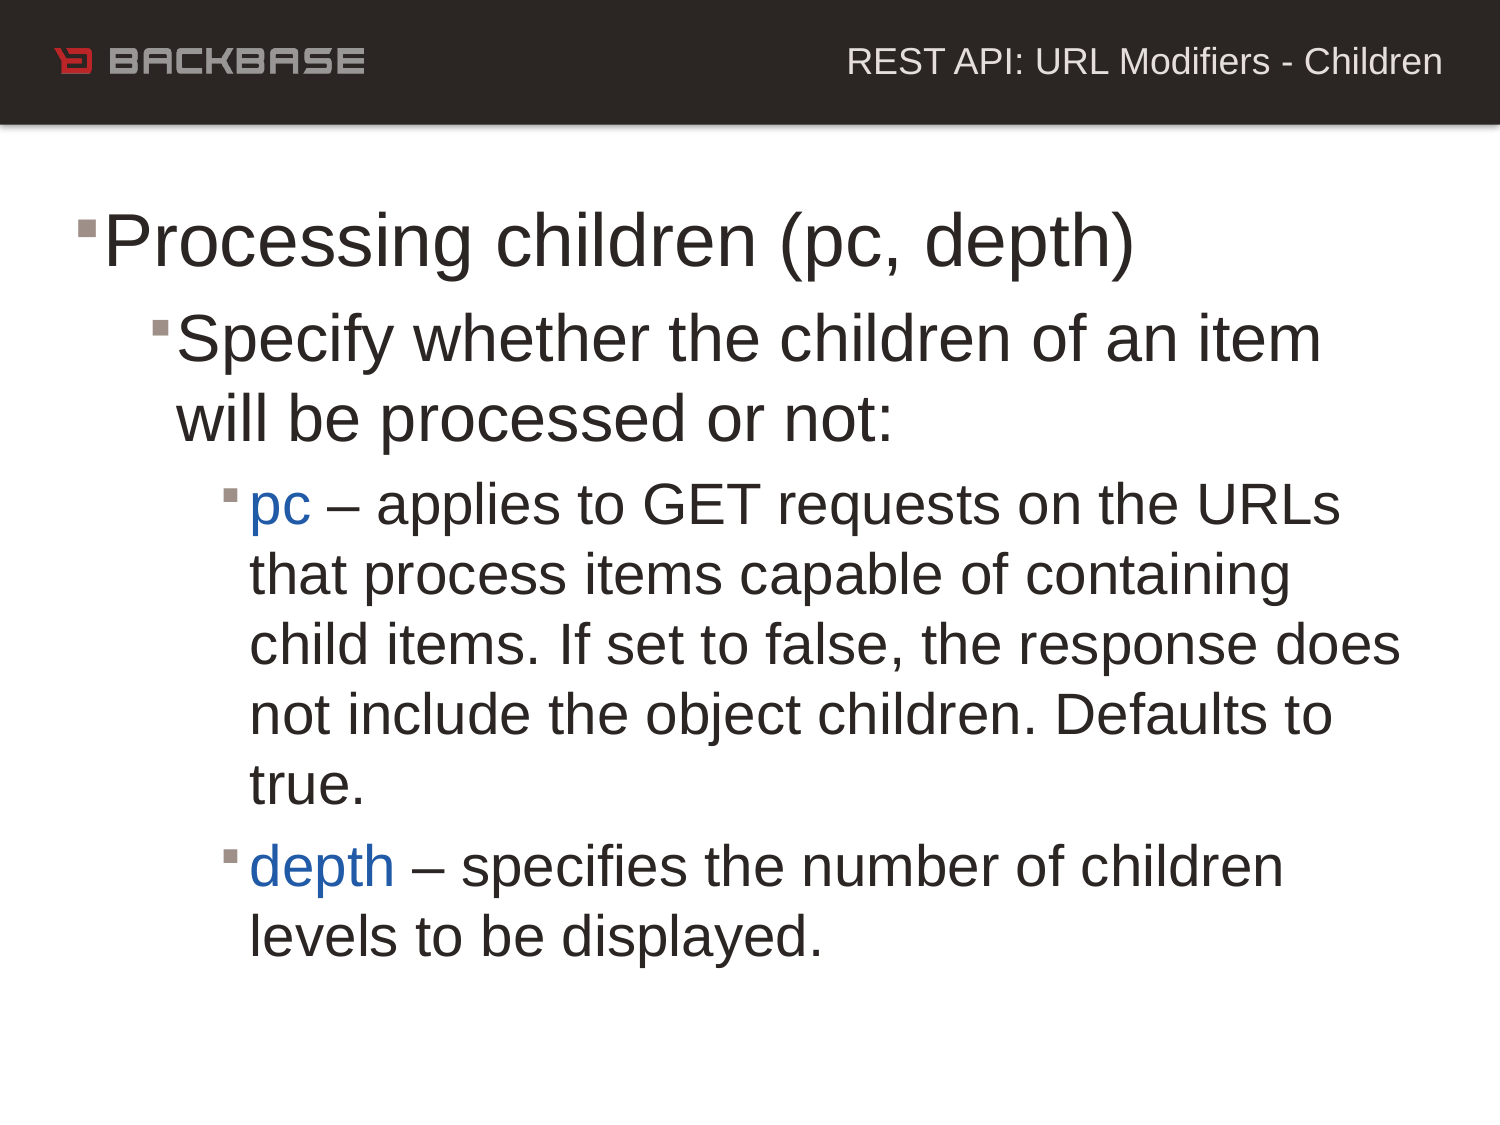

REST API: URL Modifiers - Children
Processing children (pc, depth)
Specify whether the children of an item will be processed or not:
pc – applies to GET requests on the URLs that process items capable of containing child items. If set to false, the response does not include the object children. Defaults to true.
depth – specifies the number of children levels to be displayed.